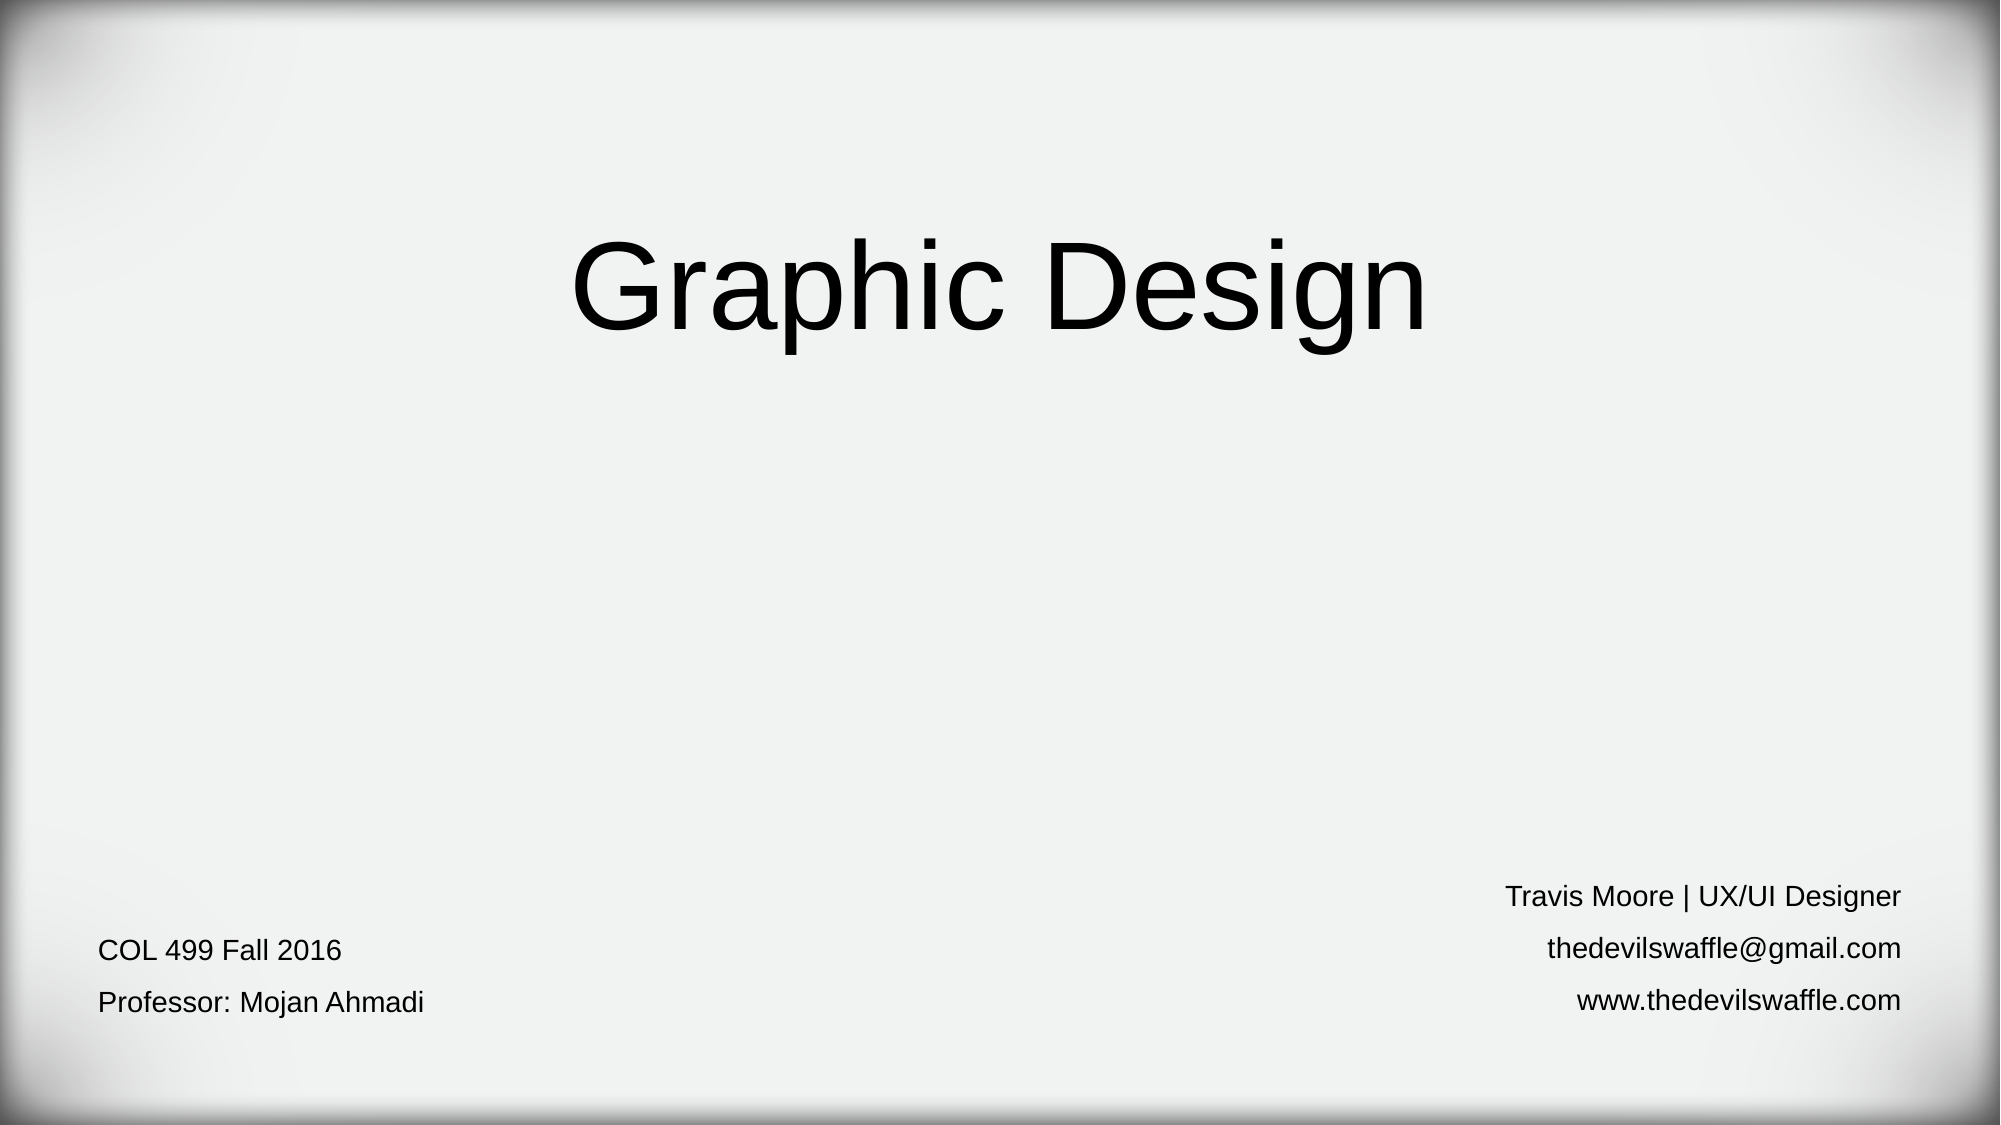

# Graphic Design
Travis Moore | UX/UI Designer
thedevilswaffle@gmail.com
www.thedevilswaffle.com
COL 499 Fall 2016
Professor: Mojan Ahmadi